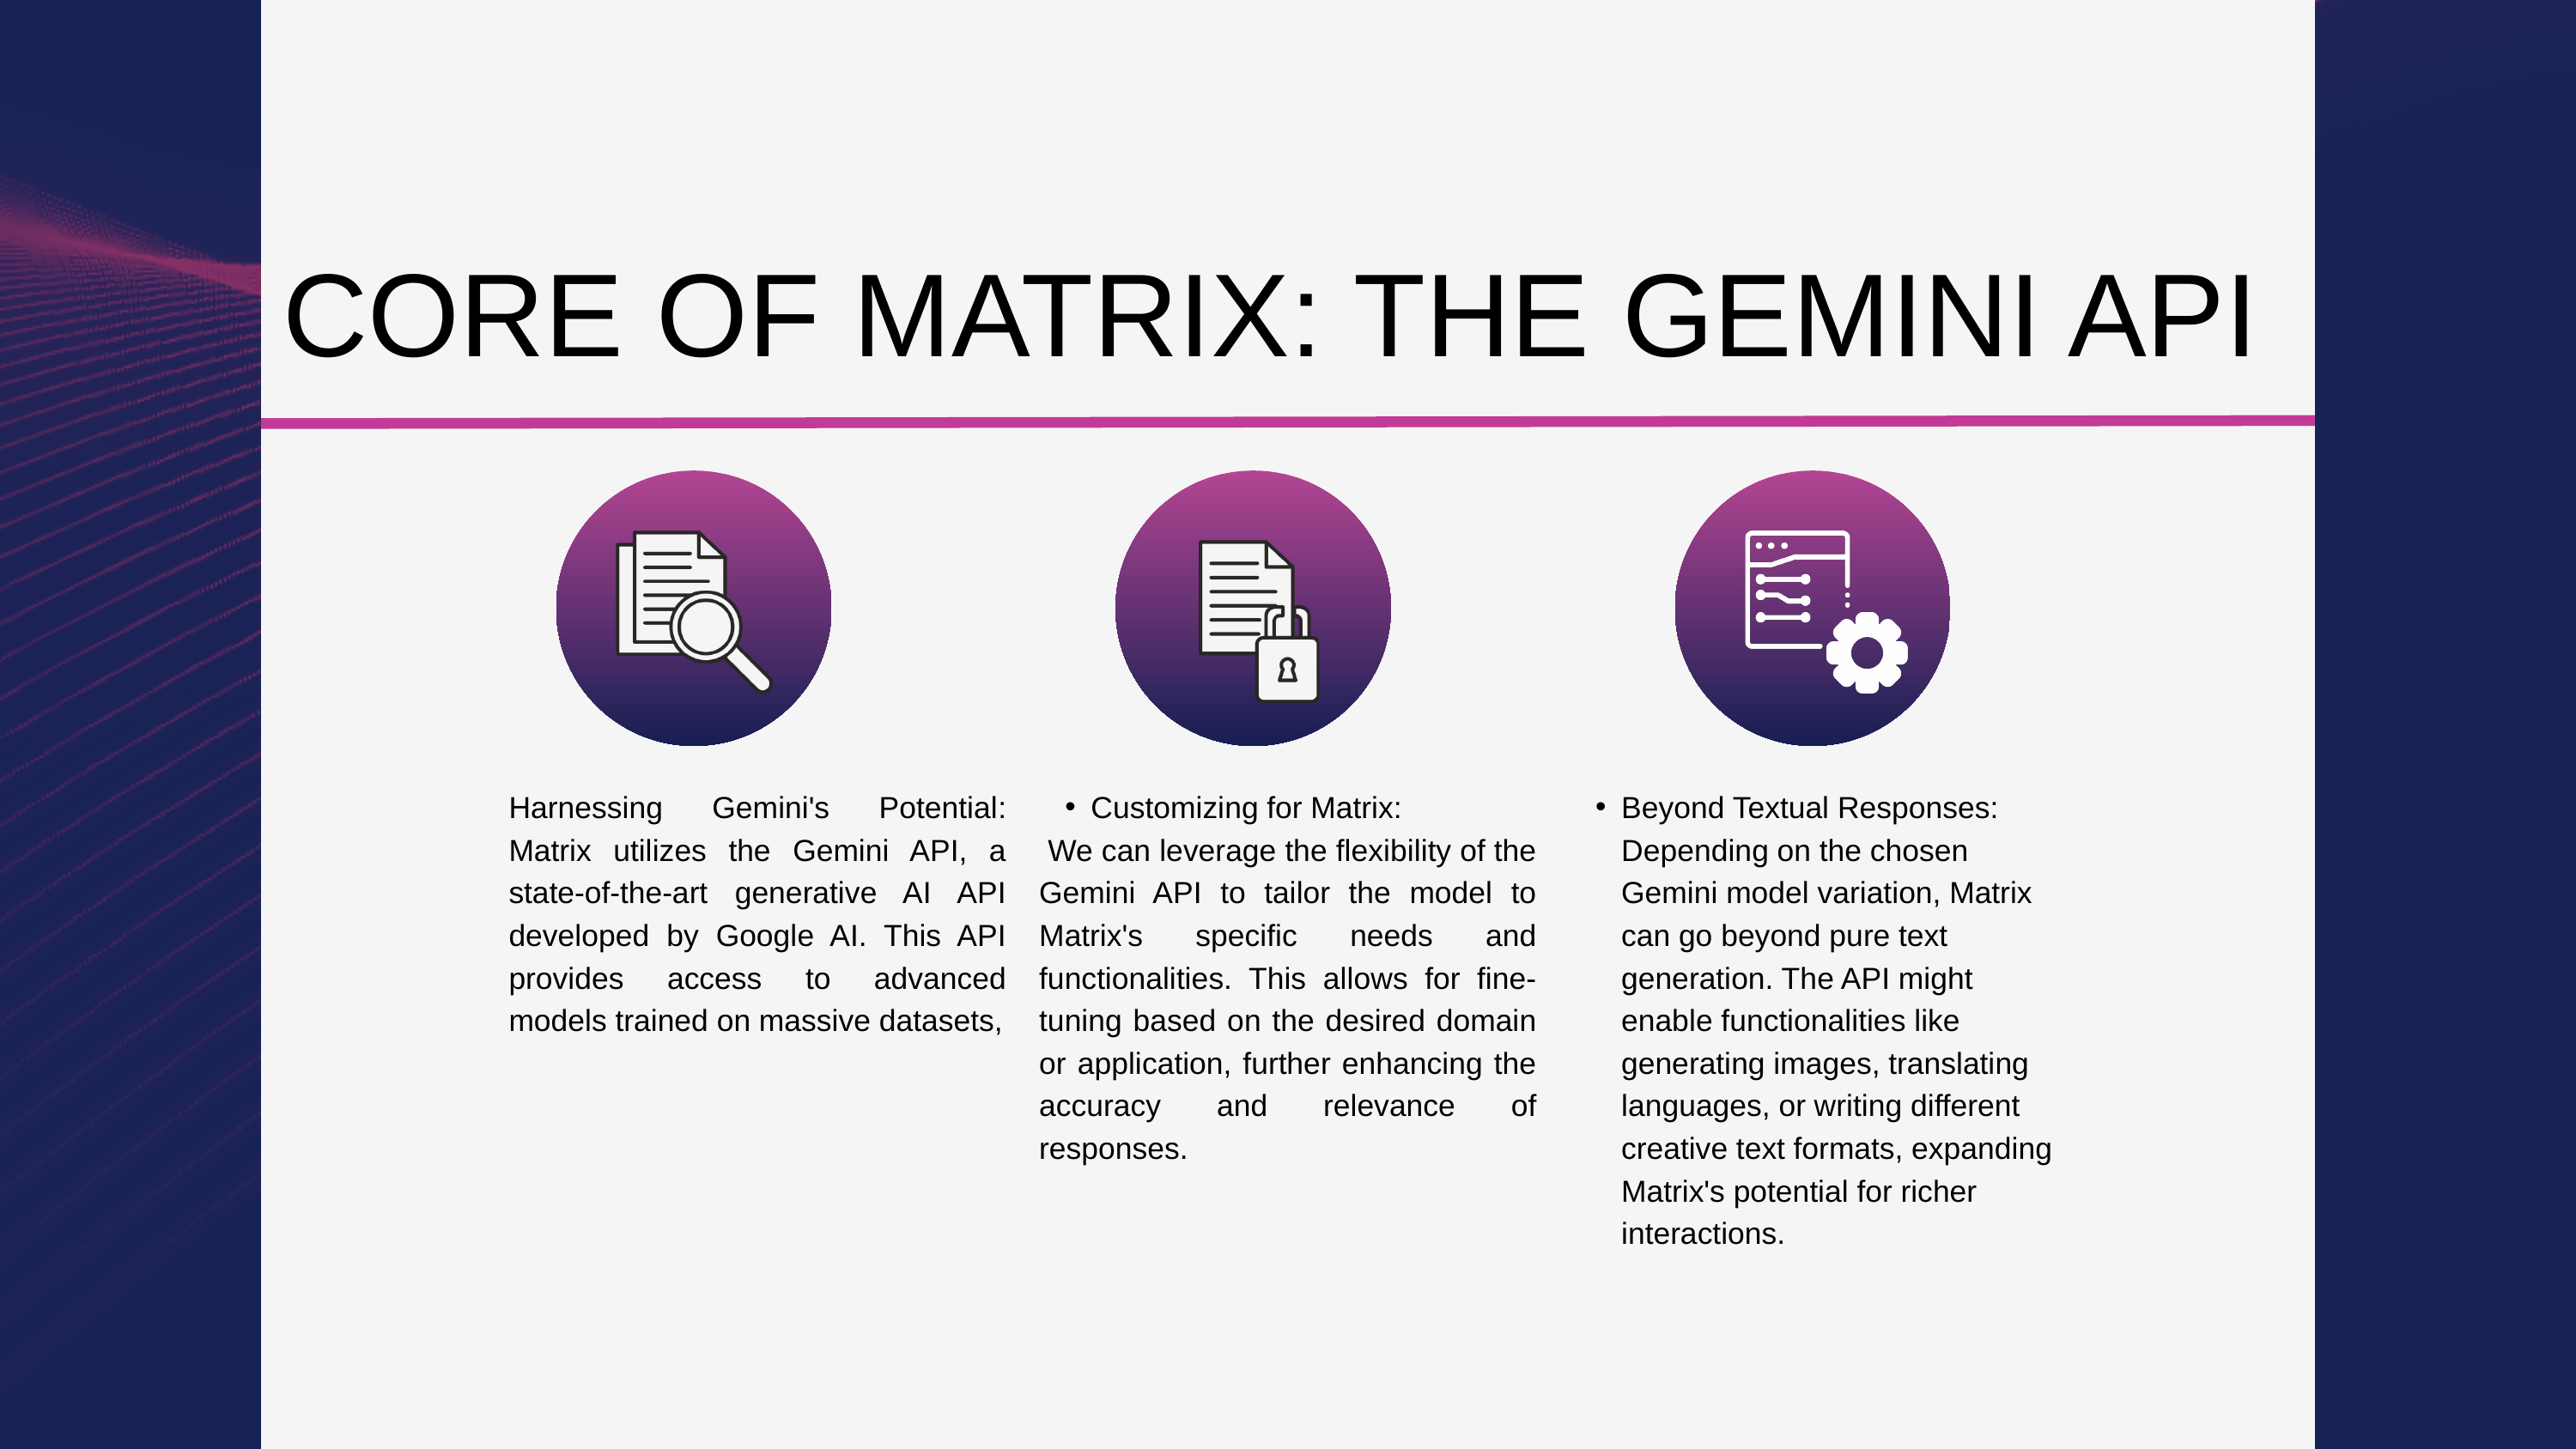

CORE OF MATRIX: THE GEMINI API

Harnessing Gemini's Potential: Matrix utilizes the Gemini API, a state-of-the-art generative AI API developed by Google AI. This API provides access to advanced models trained on massive datasets,
Customizing for Matrix:
 We can leverage the flexibility of the Gemini API to tailor the model to Matrix's specific needs and functionalities. This allows for fine-tuning based on the desired domain or application, further enhancing the accuracy and relevance of responses.

Beyond Textual Responses: Depending on the chosen Gemini model variation, Matrix can go beyond pure text generation. The API might enable functionalities like generating images, translating languages, or writing different creative text formats, expanding Matrix's potential for richer interactions.